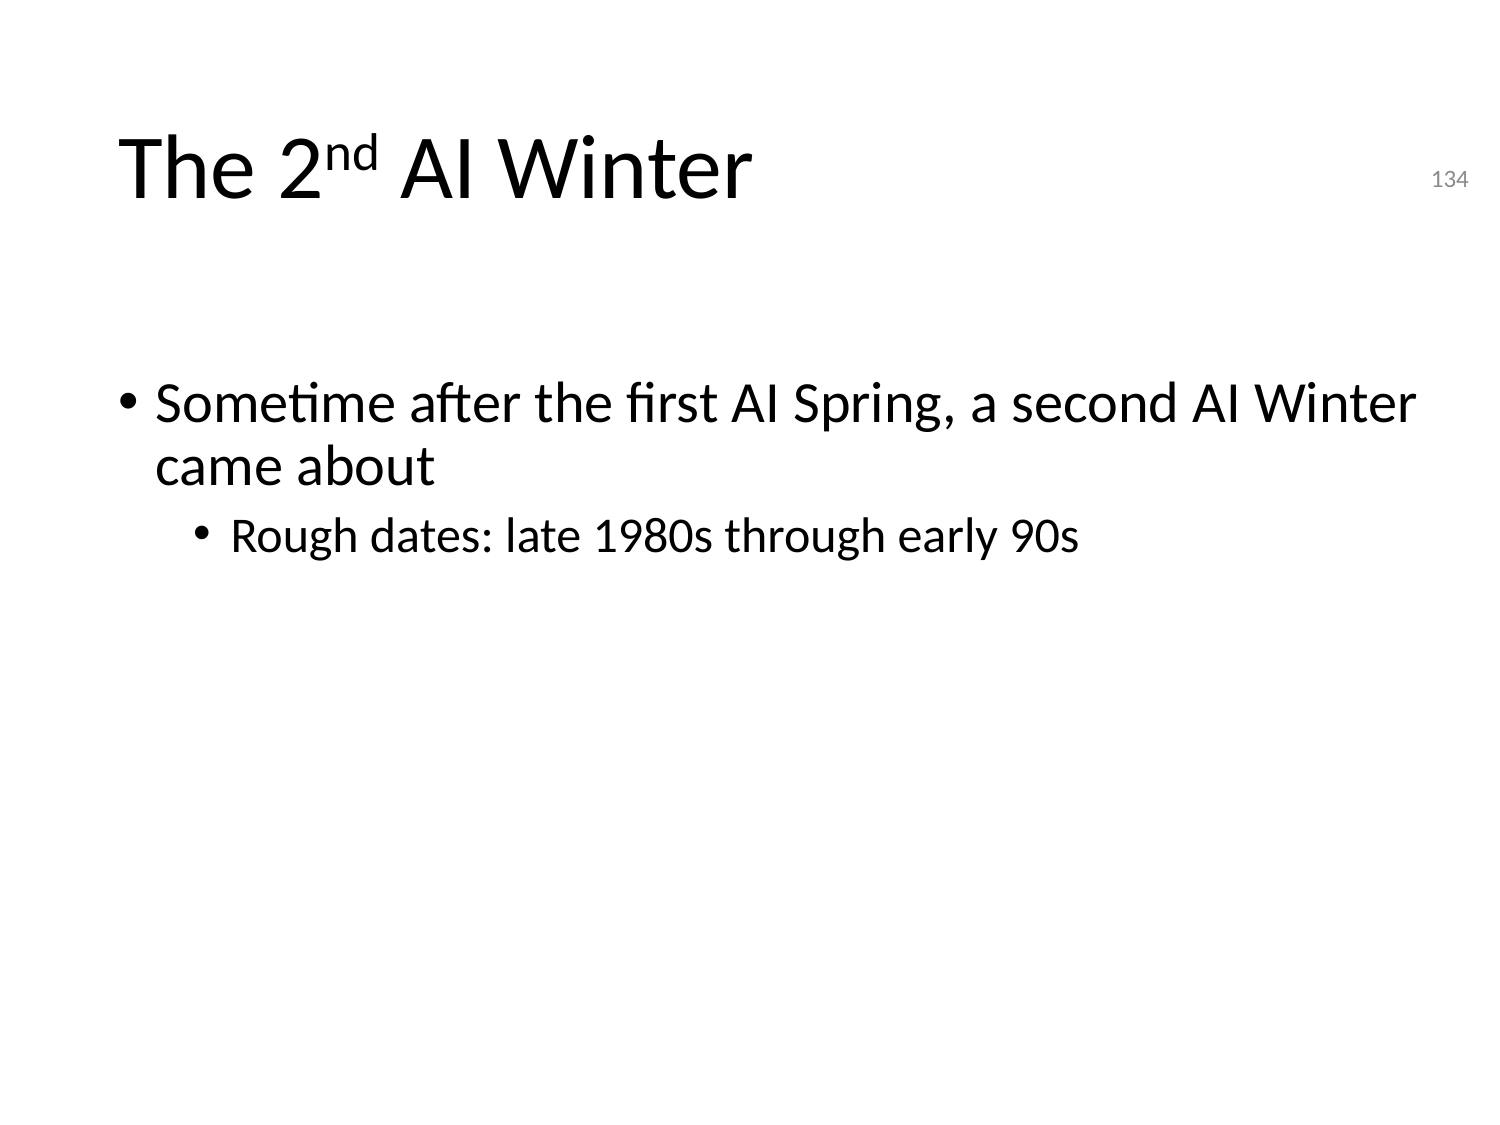

# The 2nd AI Winter
134
Sometime after the first AI Spring, a second AI Winter came about
Rough dates: late 1980s through early 90s